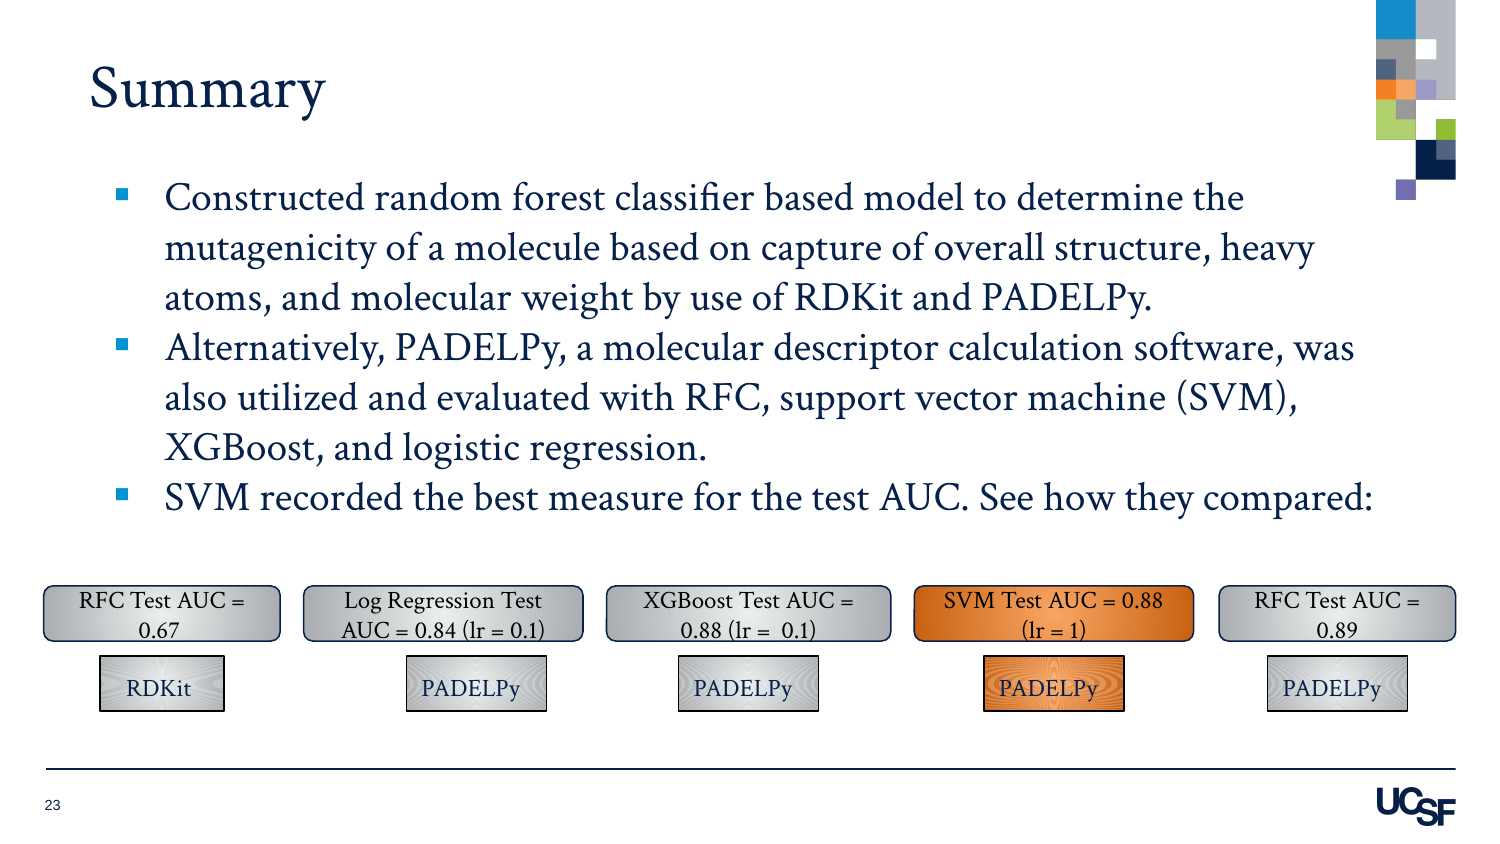

# Summary
Constructed random forest classifier based model to determine the mutagenicity of a molecule based on capture of overall structure, heavy atoms, and molecular weight by use of RDKit and PADELPy.
Alternatively, PADELPy, a molecular descriptor calculation software, was also utilized and evaluated with RFC, support vector machine (SVM), XGBoost, and logistic regression.
SVM recorded the best measure for the test AUC. See how they compared:
RFC Test AUC = 0.67
Log Regression Test AUC = 0.84 (lr = 0.1)
XGBoost Test AUC = 0.88 (lr =  0.1)
SVM Test AUC = 0.88 (lr = 1)
RFC Test AUC = 0.89
  RDKit
PADELPy
PADELPy
PADELPy
PADELPy
23